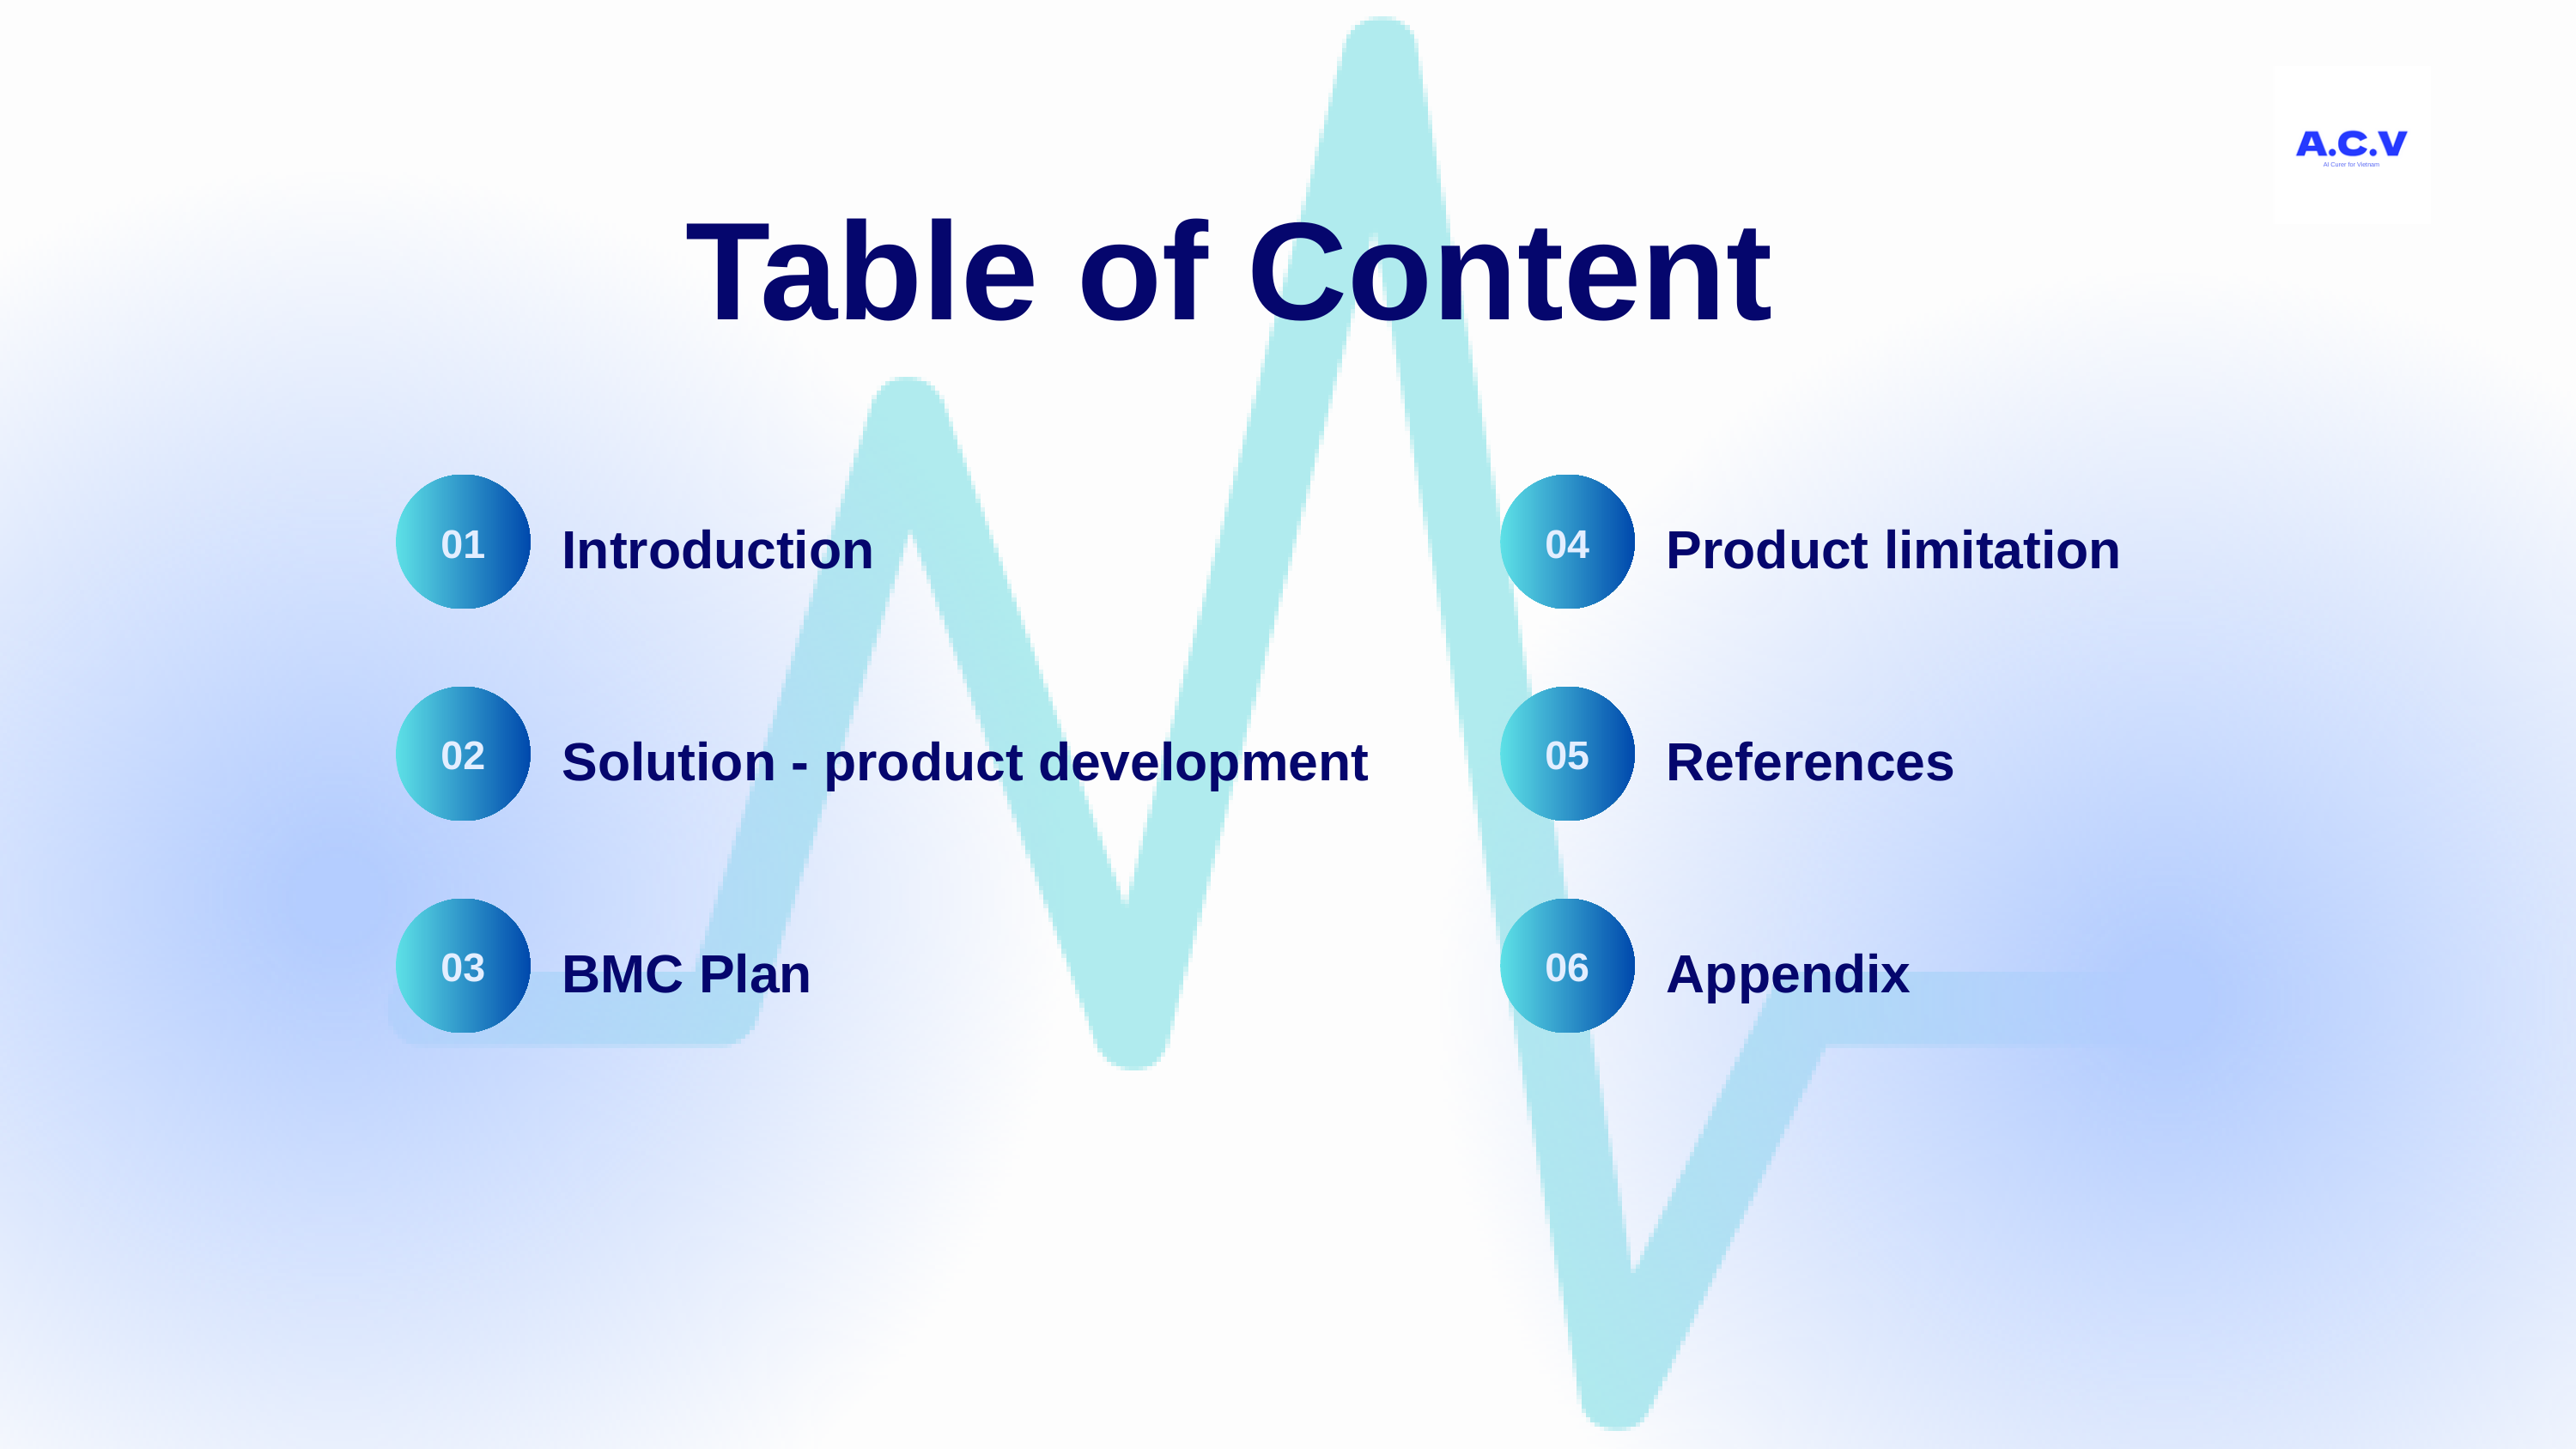

AI Curer for Vietnam

Table of Content

01
Introduction

04
Product limitation

02
Solution - product development

05
References

03
BMC Plan

06
Appendix